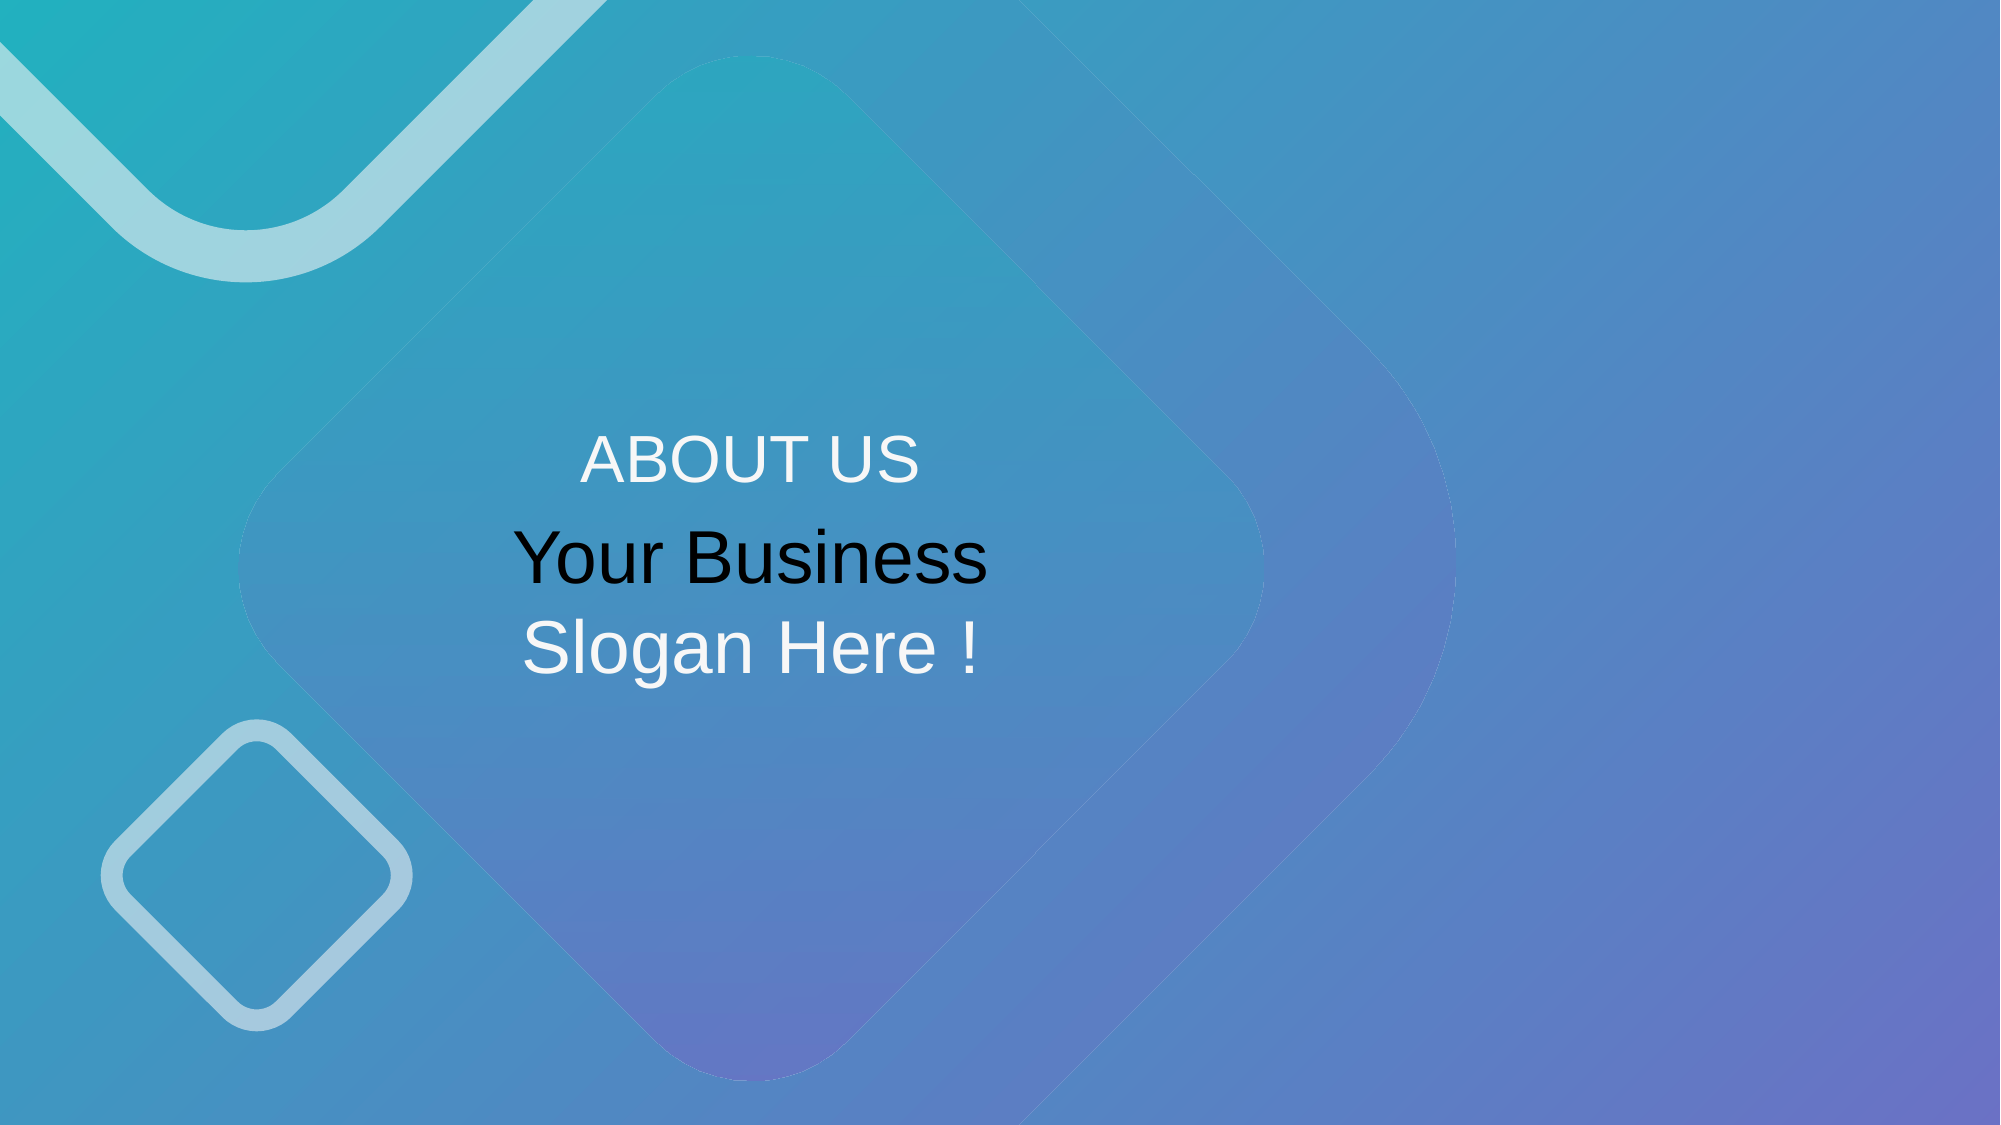

ABOUT US
Your Business Slogan Here !